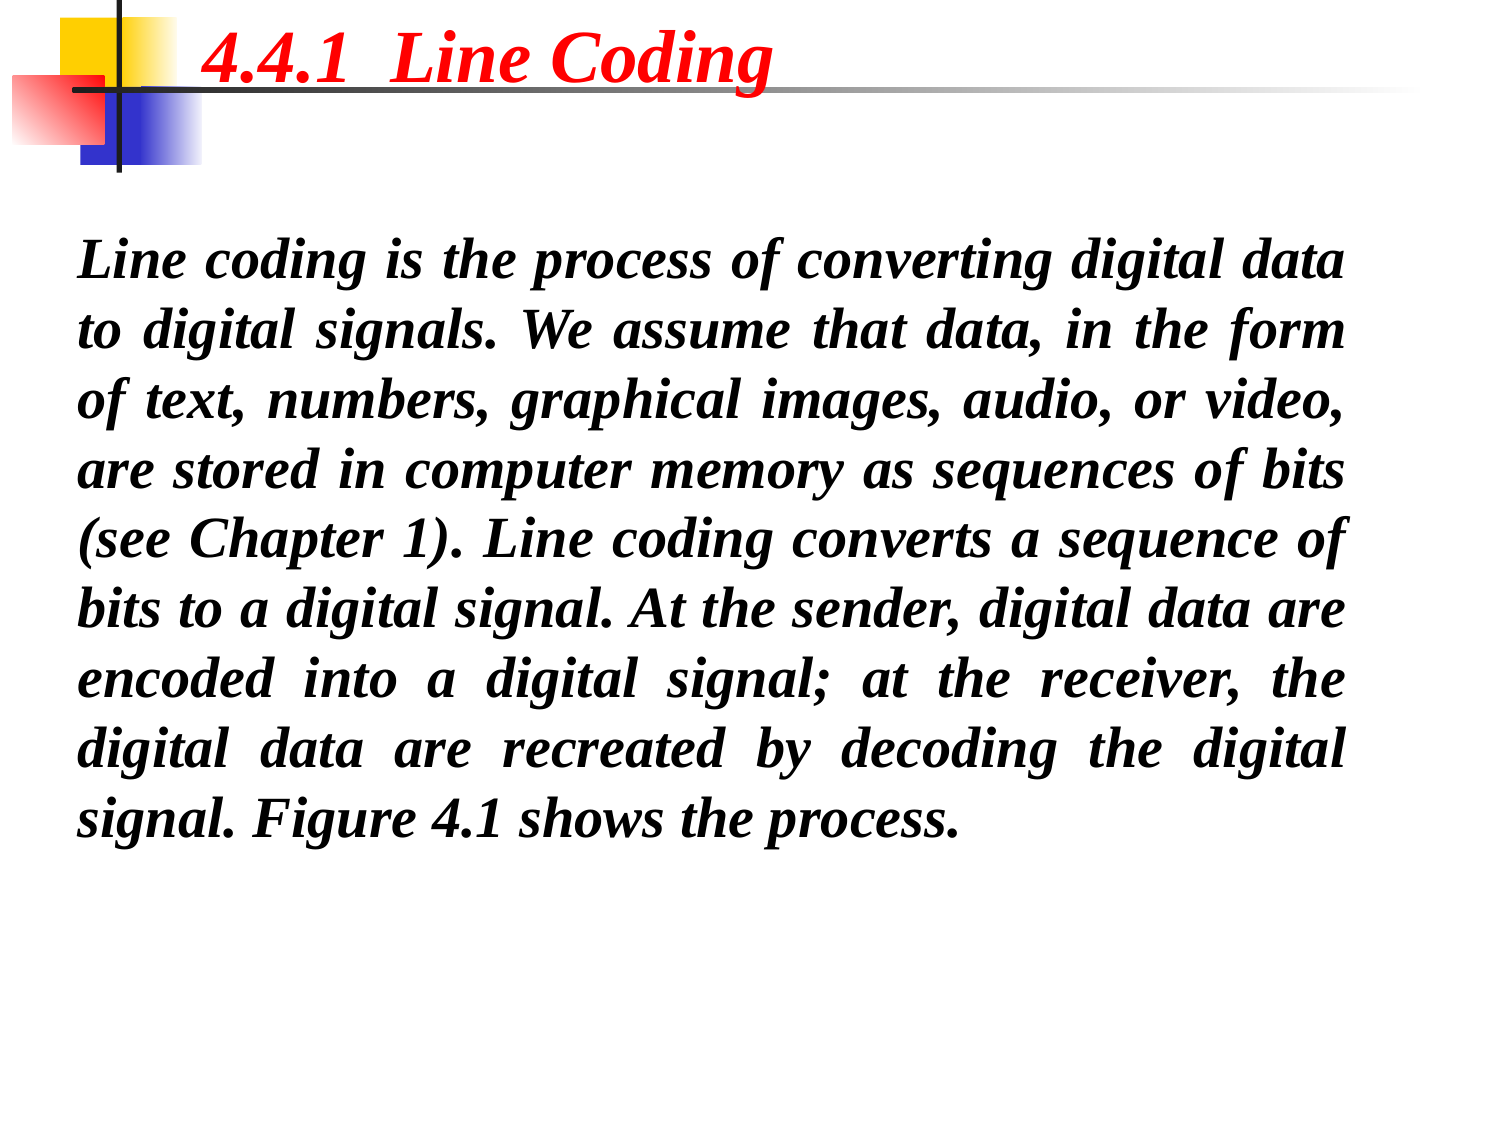

4.4.1  Line Coding

Line coding is the process of converting digital data to digital signals. We assume that data, in the form of text, numbers, graphical images, audio, or video, are stored in computer memory as sequences of bits (see Chapter 1). Line coding converts a sequence of bits to a digital signal. At the sender, digital data are encoded into a digital signal; at the receiver, the digital data are recreated by decoding the digital signal. Figure 4.1 shows the process.